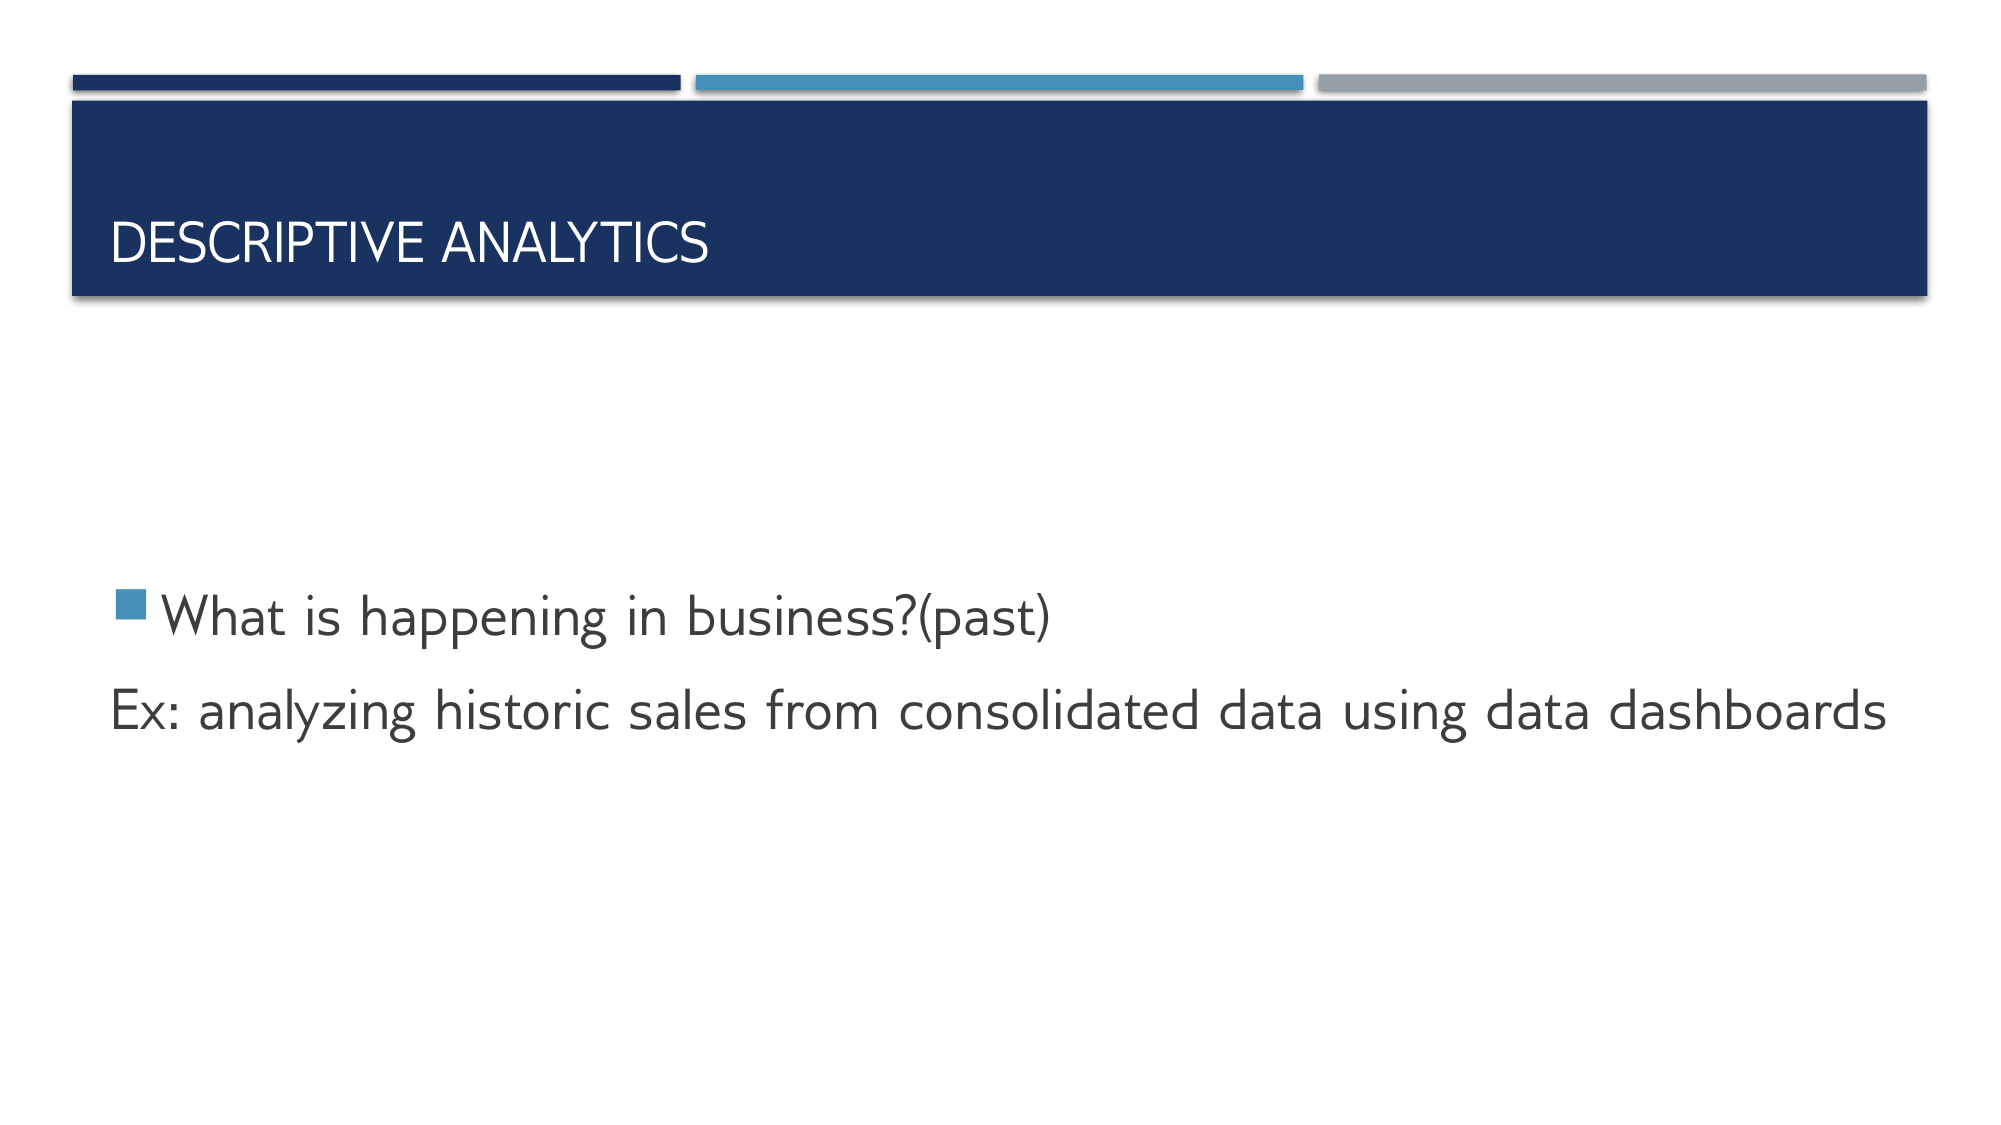

# Descriptive analytics
What is happening in business?(past)
Ex: analyzing historic sales from consolidated data using data dashboards